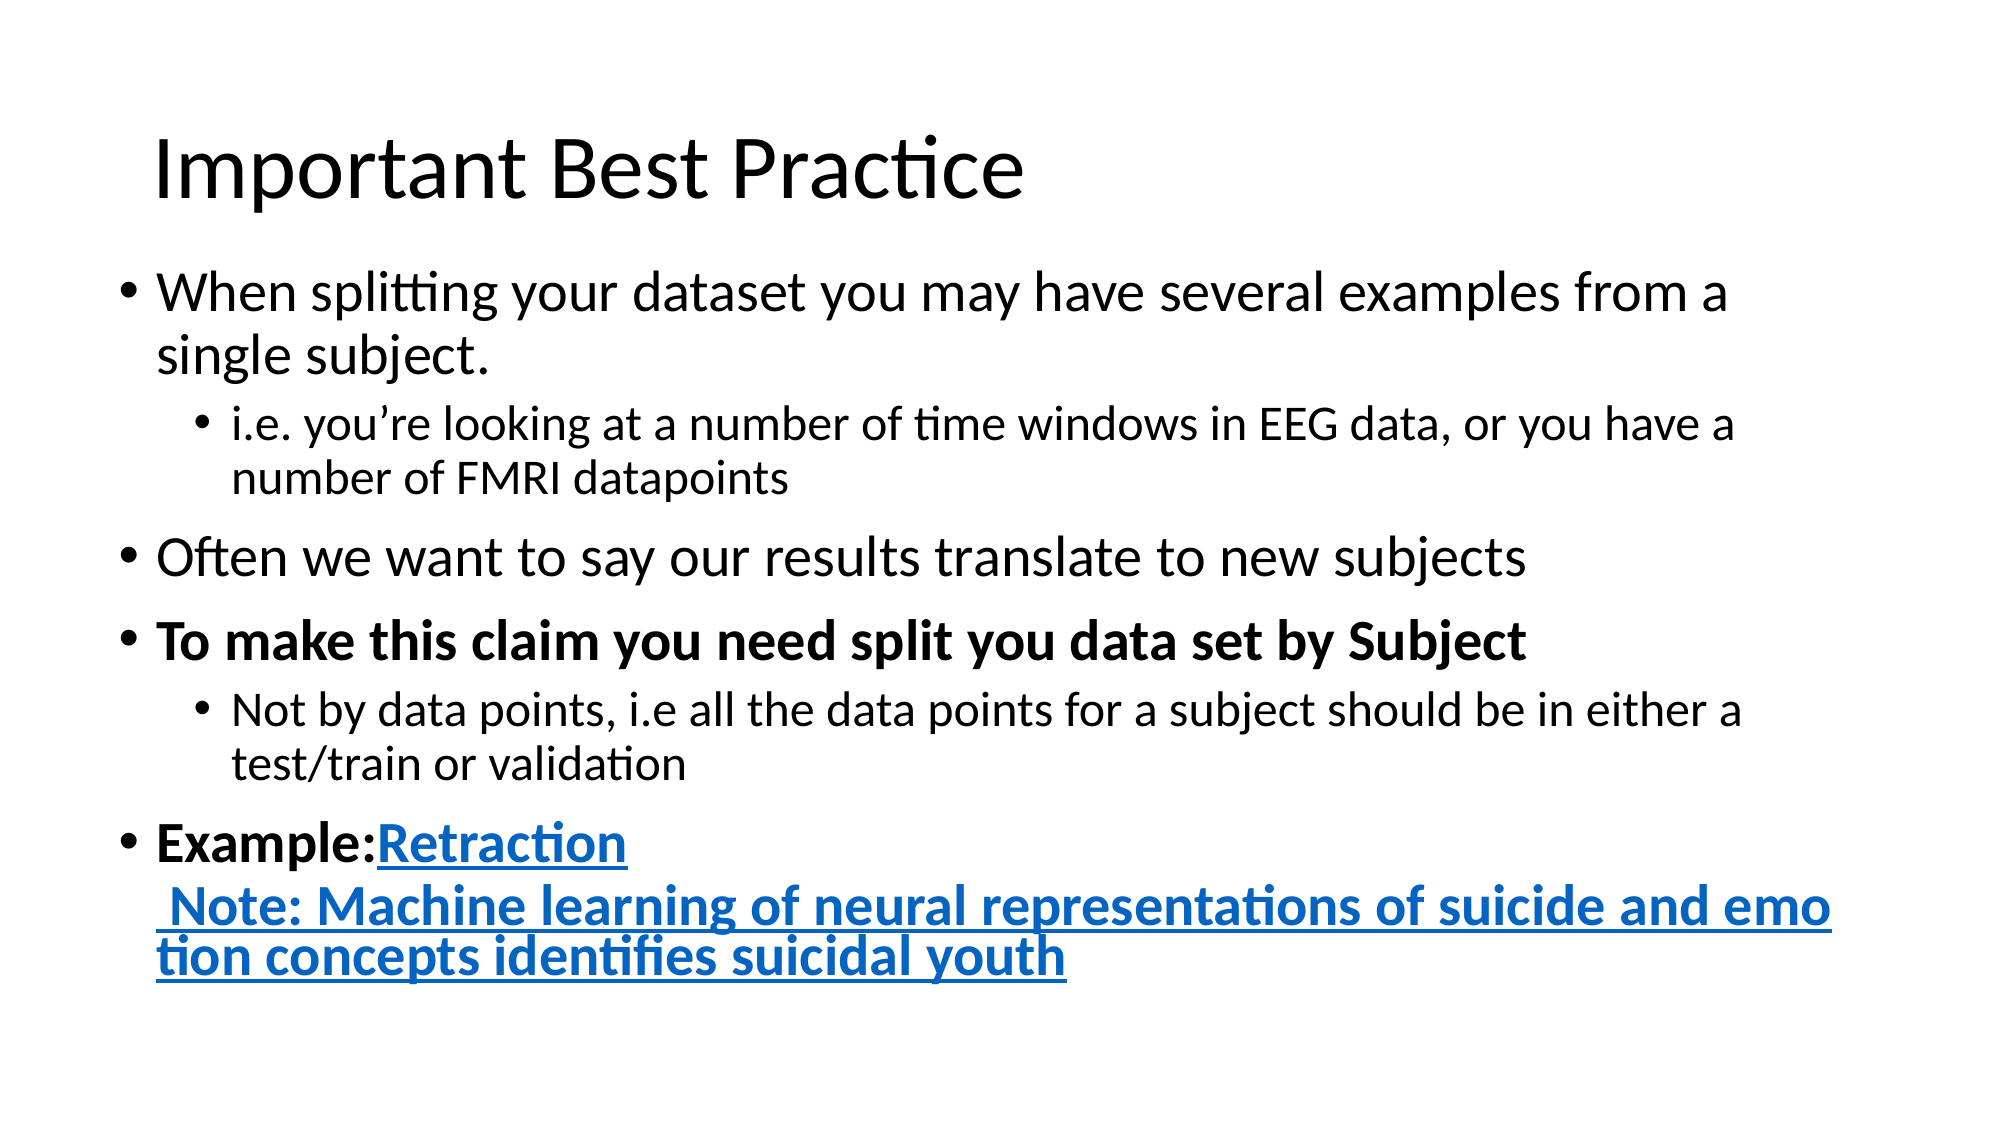

# Important Best Practice
When splitting your dataset you may have several examples from a single subject.
i.e. you’re looking at a number of time windows in EEG data, or you have a number of FMRI datapoints
Often we want to say our results translate to new subjects
To make this claim you need split you data set by Subject
Not by data points, i.e all the data points for a subject should be in either a test/train or validation
Example:Retraction Note: Machine learning of neural representations of suicide and emotion concepts identifies suicidal youth